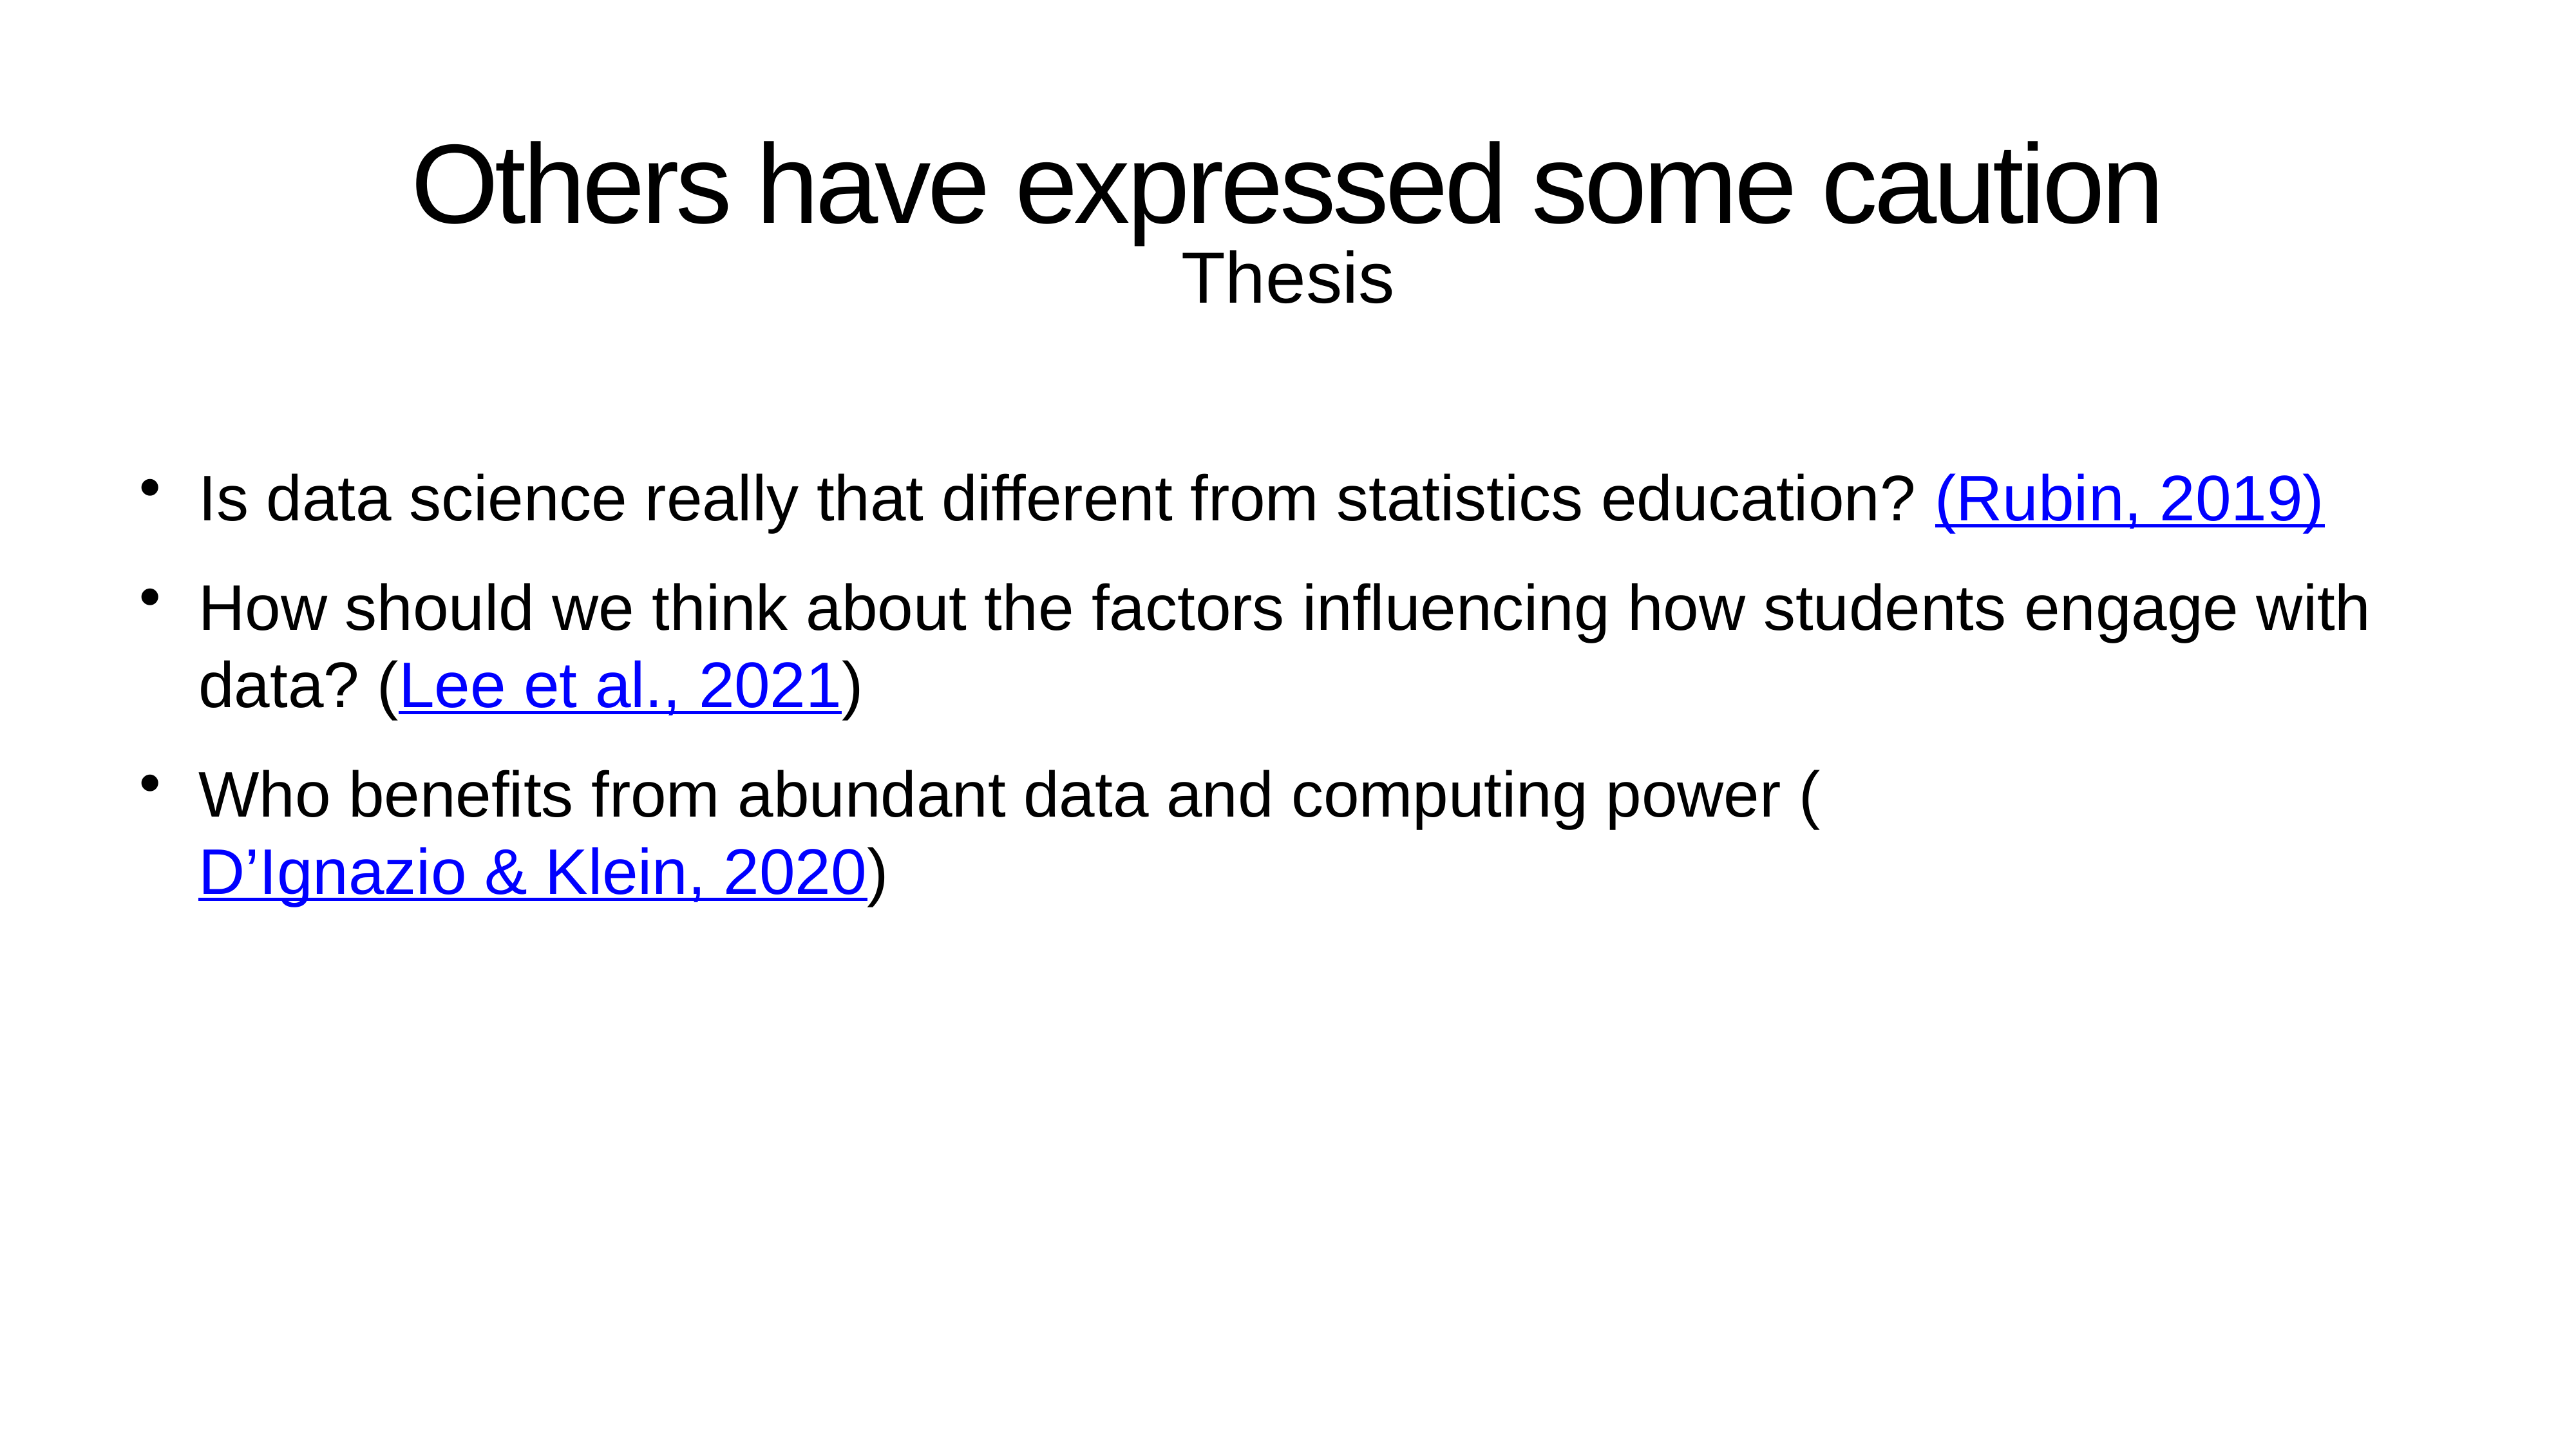

# Others have expressed some caution
Thesis
Is data science really that different from statistics education? (Rubin, 2019)
How should we think about the factors influencing how students engage with data? (Lee et al., 2021)
Who benefits from abundant data and computing power (D’Ignazio & Klein, 2020)